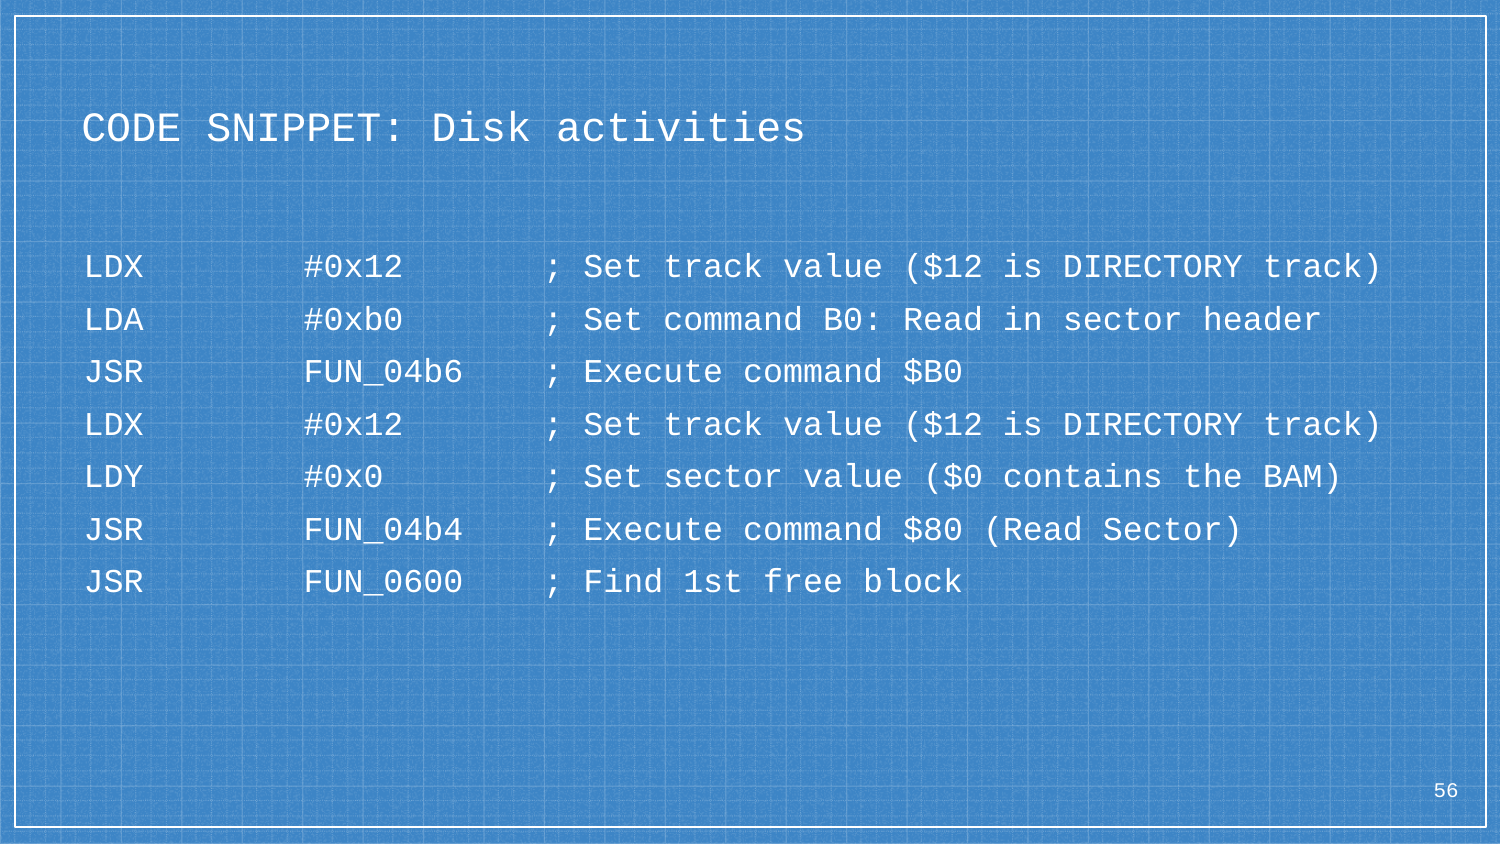

# CODE SNIPPET: Disk activities

LDX        #0x12       ; Set track value ($12 is DIRECTORY track)
LDA        #0xb0       ; Set command B0: Read in sector header
JSR        FUN_04b6    ; Execute command $B0
LDX        #0x12       ; Set track value ($12 is DIRECTORY track)
LDY        #0x0        ; Set sector value ($0 contains the BAM)
JSR        FUN_04b4    ; Execute command $80 (Read Sector)
JSR        FUN_0600    ; Find 1st free block
56